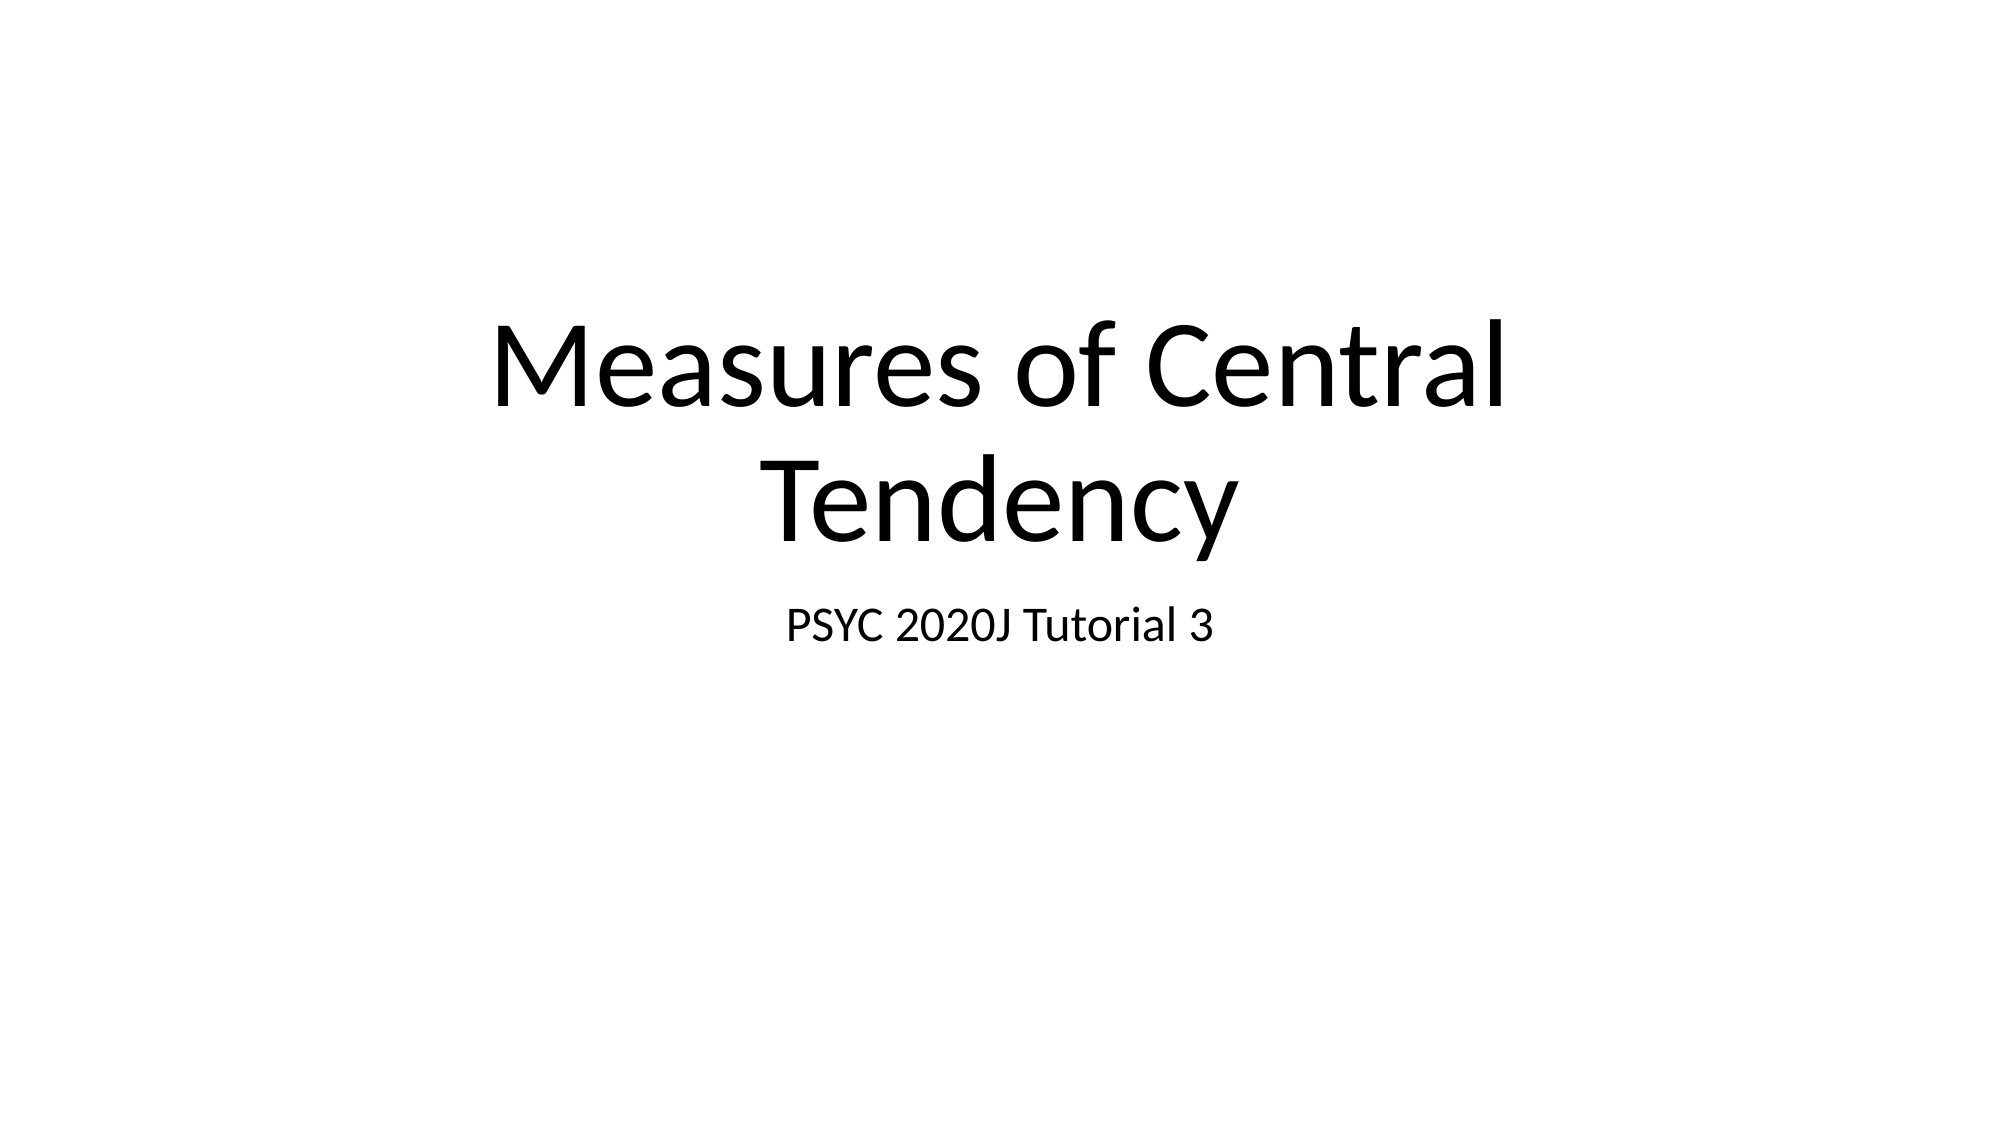

# Measures of Central Tendency
PSYC 2020J Tutorial 3